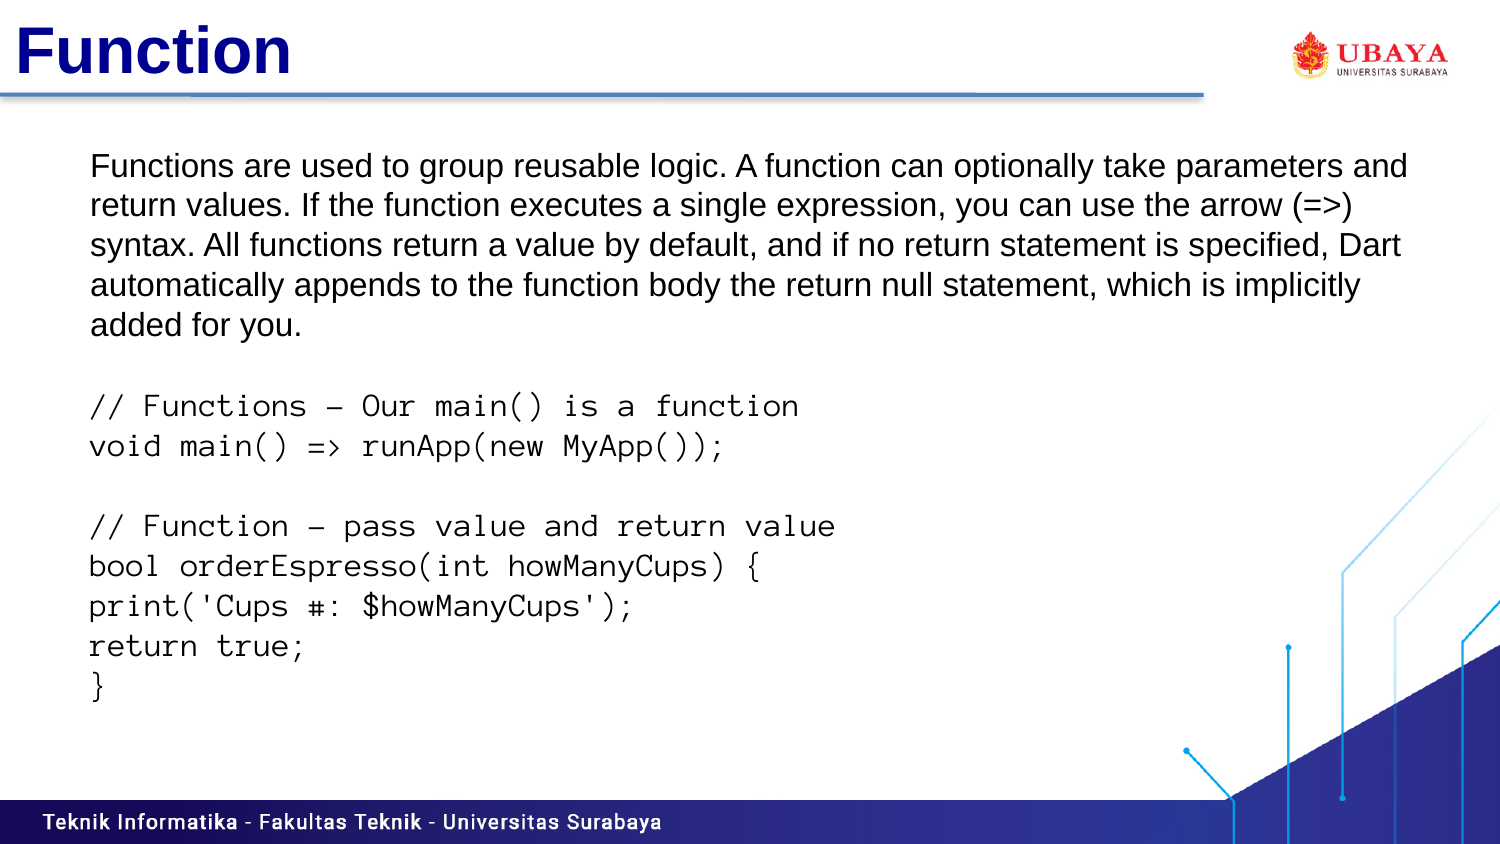

# Function

Functions are used to group reusable logic. A function can optionally take parameters and return values. If the function executes a single expression, you can use the arrow (=>) syntax. All functions return a value by default, and if no return statement is specified, Dart automatically appends to the function body the return null statement, which is implicitly added for you.

// Functions - Our main() is a function
void main() => runApp(new MyApp());

// Function - pass value and return value
bool orderEspresso(int howManyCups) {
print('Cups #: $howManyCups');
return true;
}